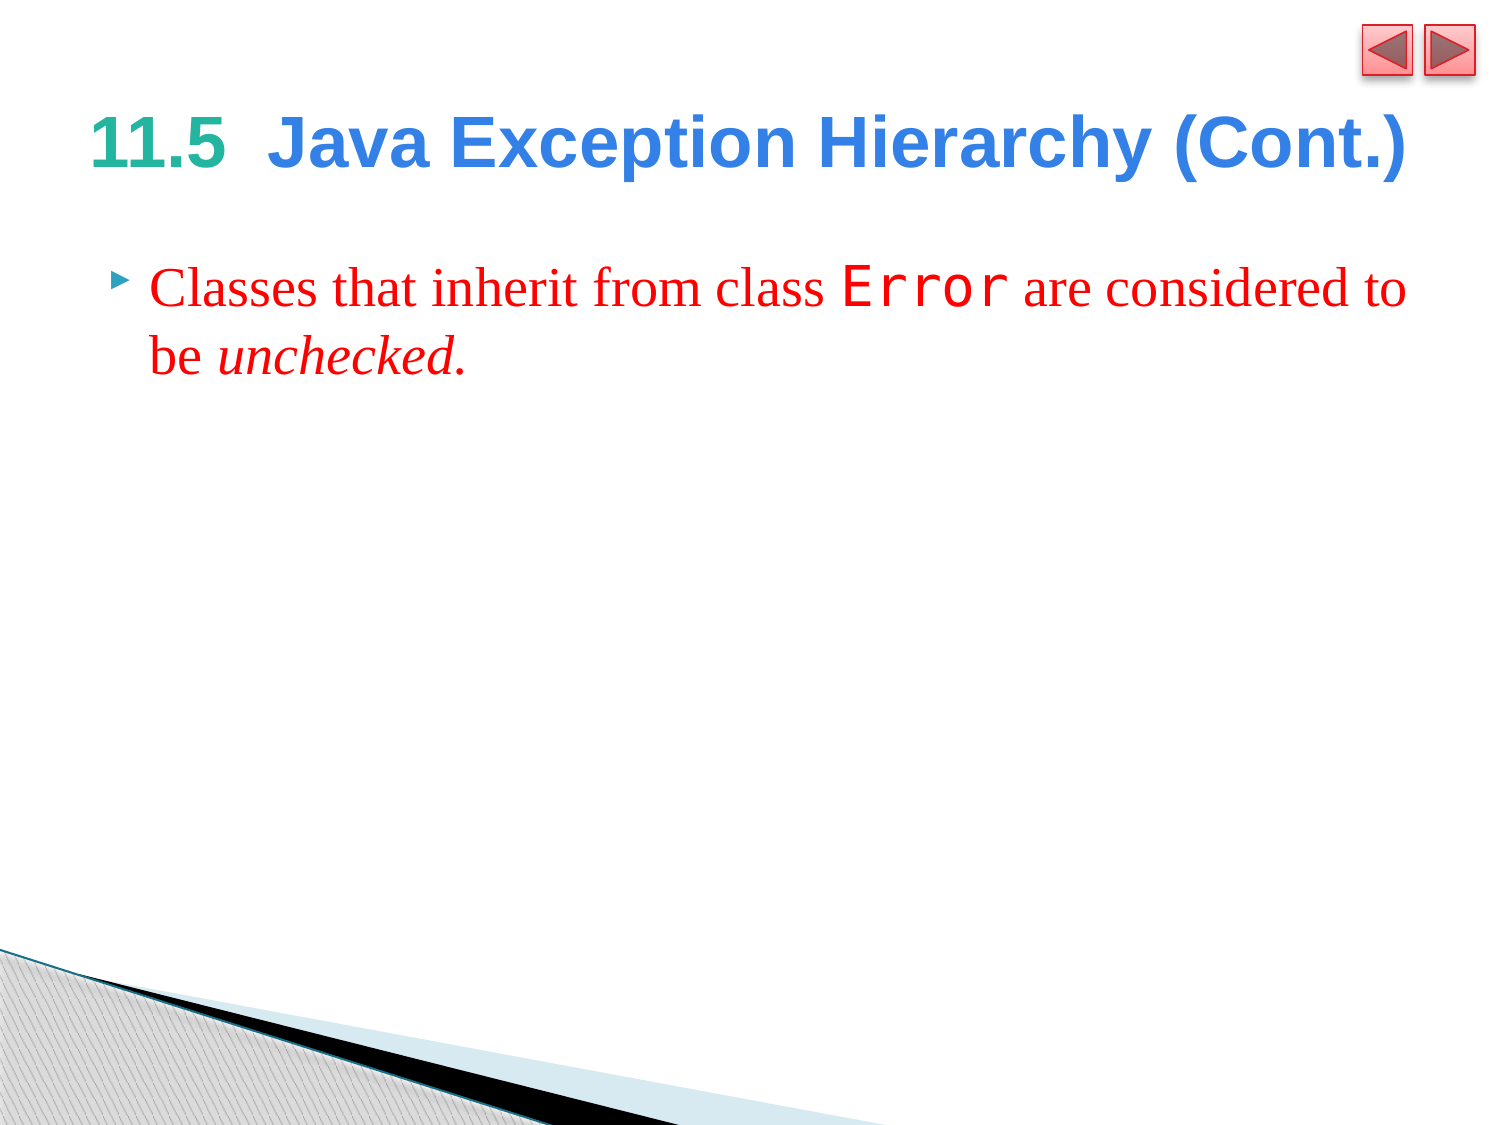

# 11.5  Java Exception Hierarchy (Cont.)
Classes that inherit from class Error are considered to be unchecked.